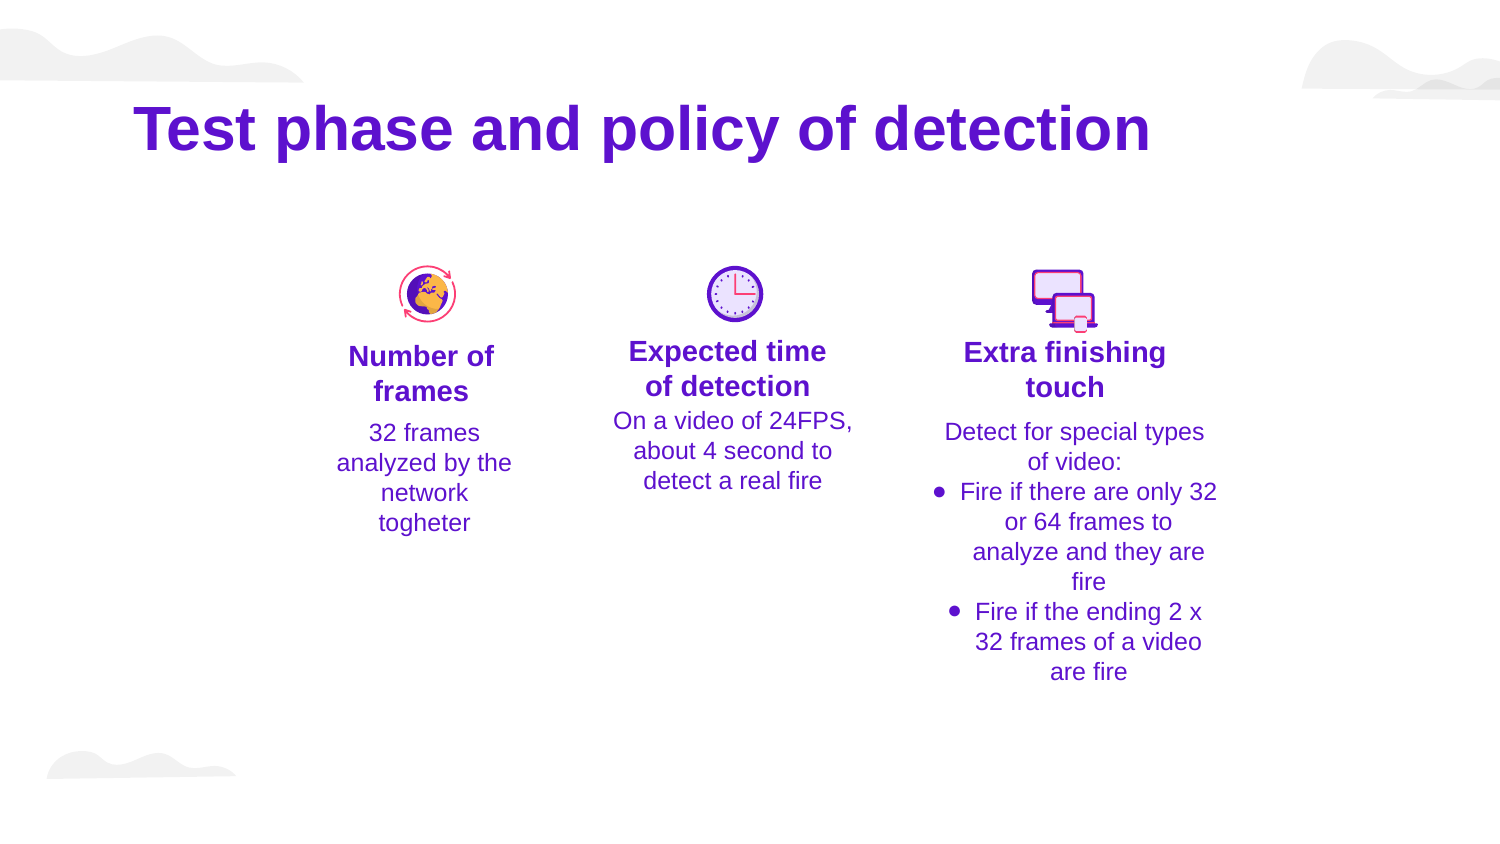

# Test phase and policy of detection

Expected time of detection
Extra finishing touch
Number of frames
On a video of 24FPS, about 4 second to detect a real fire
Detect for special types of video:
Fire if there are only 32 or 64 frames to analyze and they are fire
Fire if the ending 2 x 32 frames of a video are fire
32 frames analyzed by the network togheter